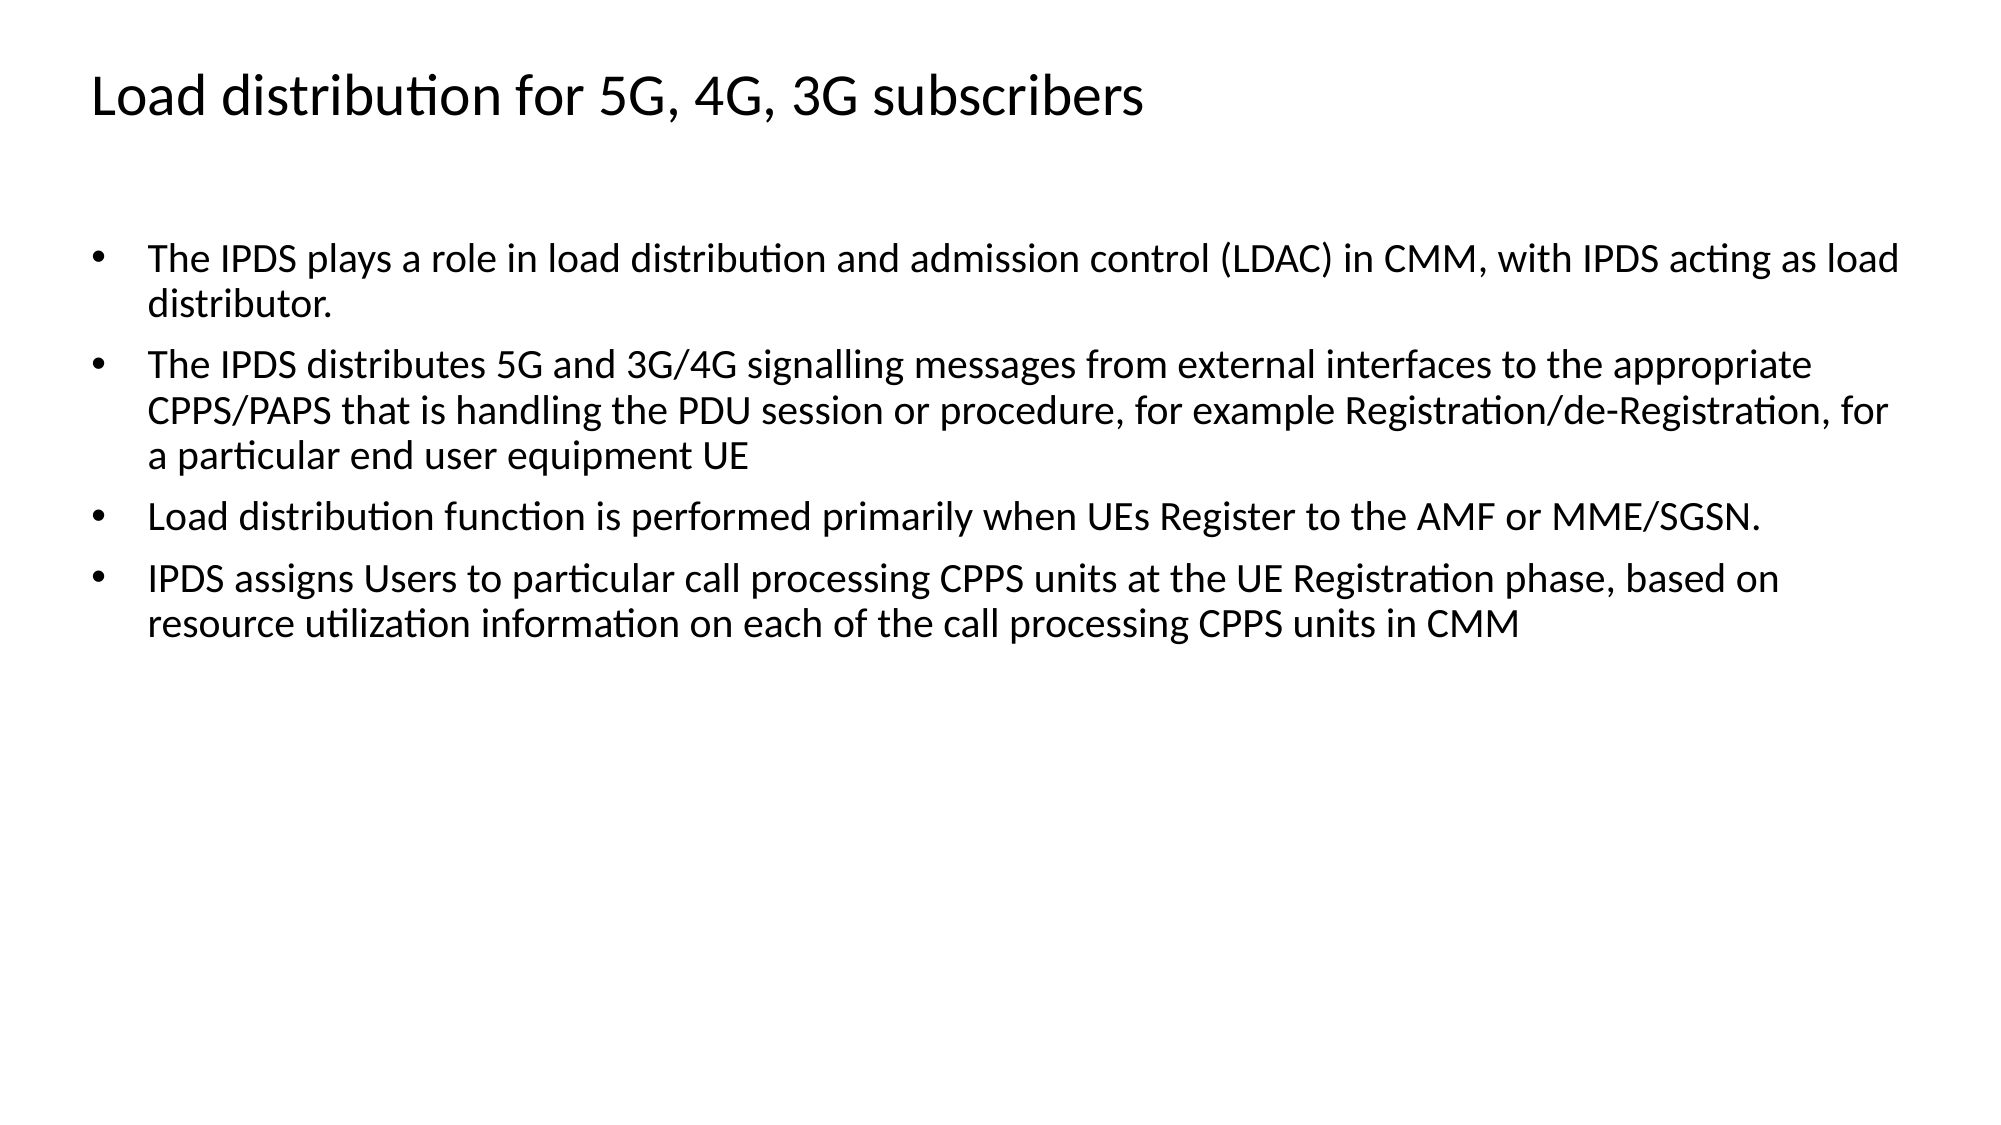

# Load distribution for 5G, 4G, 3G subscribers

The IPDS plays a role in load distribution and admission control (LDAC) in CMM, with IPDS acting as load distributor.
The IPDS distributes 5G and 3G/4G signalling messages from external interfaces to the appropriate CPPS/PAPS that is handling the PDU session or procedure, for example Registration/de-Registration, for a particular end user equipment UE
Load distribution function is performed primarily when UEs Register to the AMF or MME/SGSN.
IPDS assigns Users to particular call processing CPPS units at the UE Registration phase, based on resource utilization information on each of the call processing CPPS units in CMM